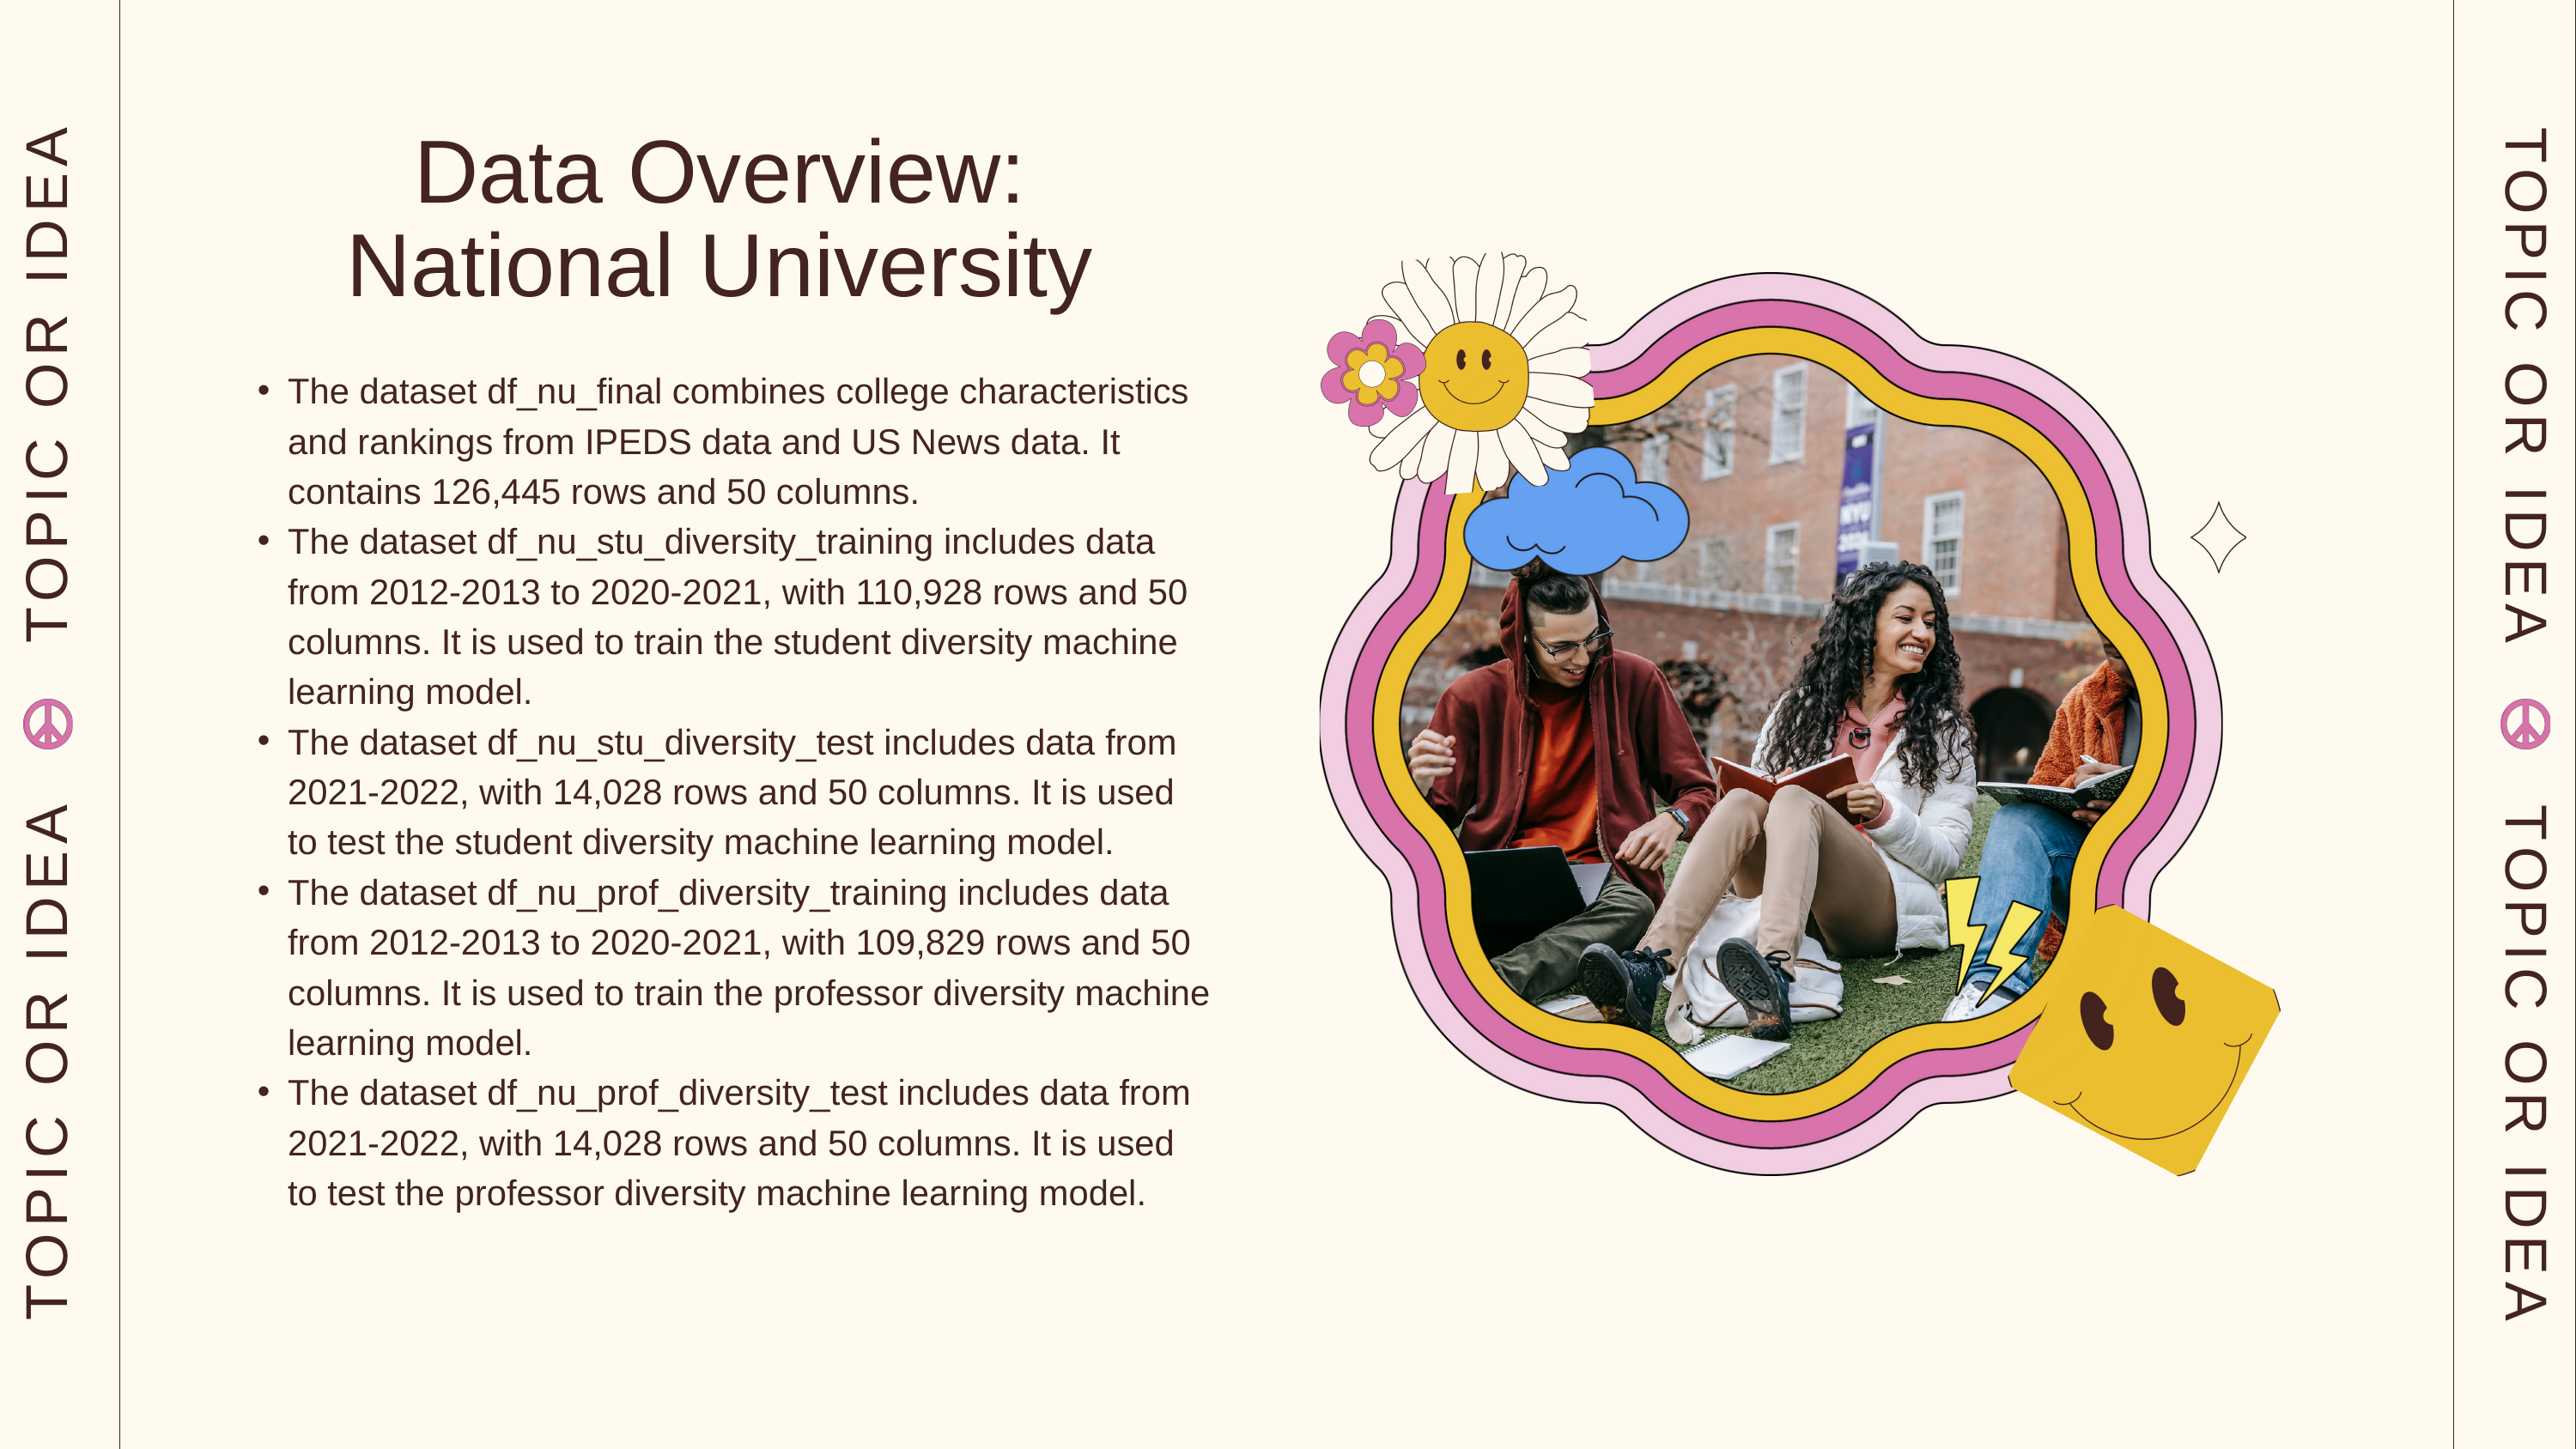

Data Overview: National University

The dataset df_nu_final combines college characteristics and rankings from IPEDS data and US News data. It contains 126,445 rows and 50 columns.
The dataset df_nu_stu_diversity_training includes data from 2012-2013 to 2020-2021, with 110,928 rows and 50 columns. It is used to train the student diversity machine learning model.
The dataset df_nu_stu_diversity_test includes data from 2021-2022, with 14,028 rows and 50 columns. It is used to test the student diversity machine learning model.
The dataset df_nu_prof_diversity_training includes data from 2012-2013 to 2020-2021, with 109,829 rows and 50 columns. It is used to train the professor diversity machine learning model.
The dataset df_nu_prof_diversity_test includes data from 2021-2022, with 14,028 rows and 50 columns. It is used to test the professor diversity machine learning model.

TOPIC OR IDEA       TOPIC OR IDEA

TOPIC OR IDEA       TOPIC OR IDEA